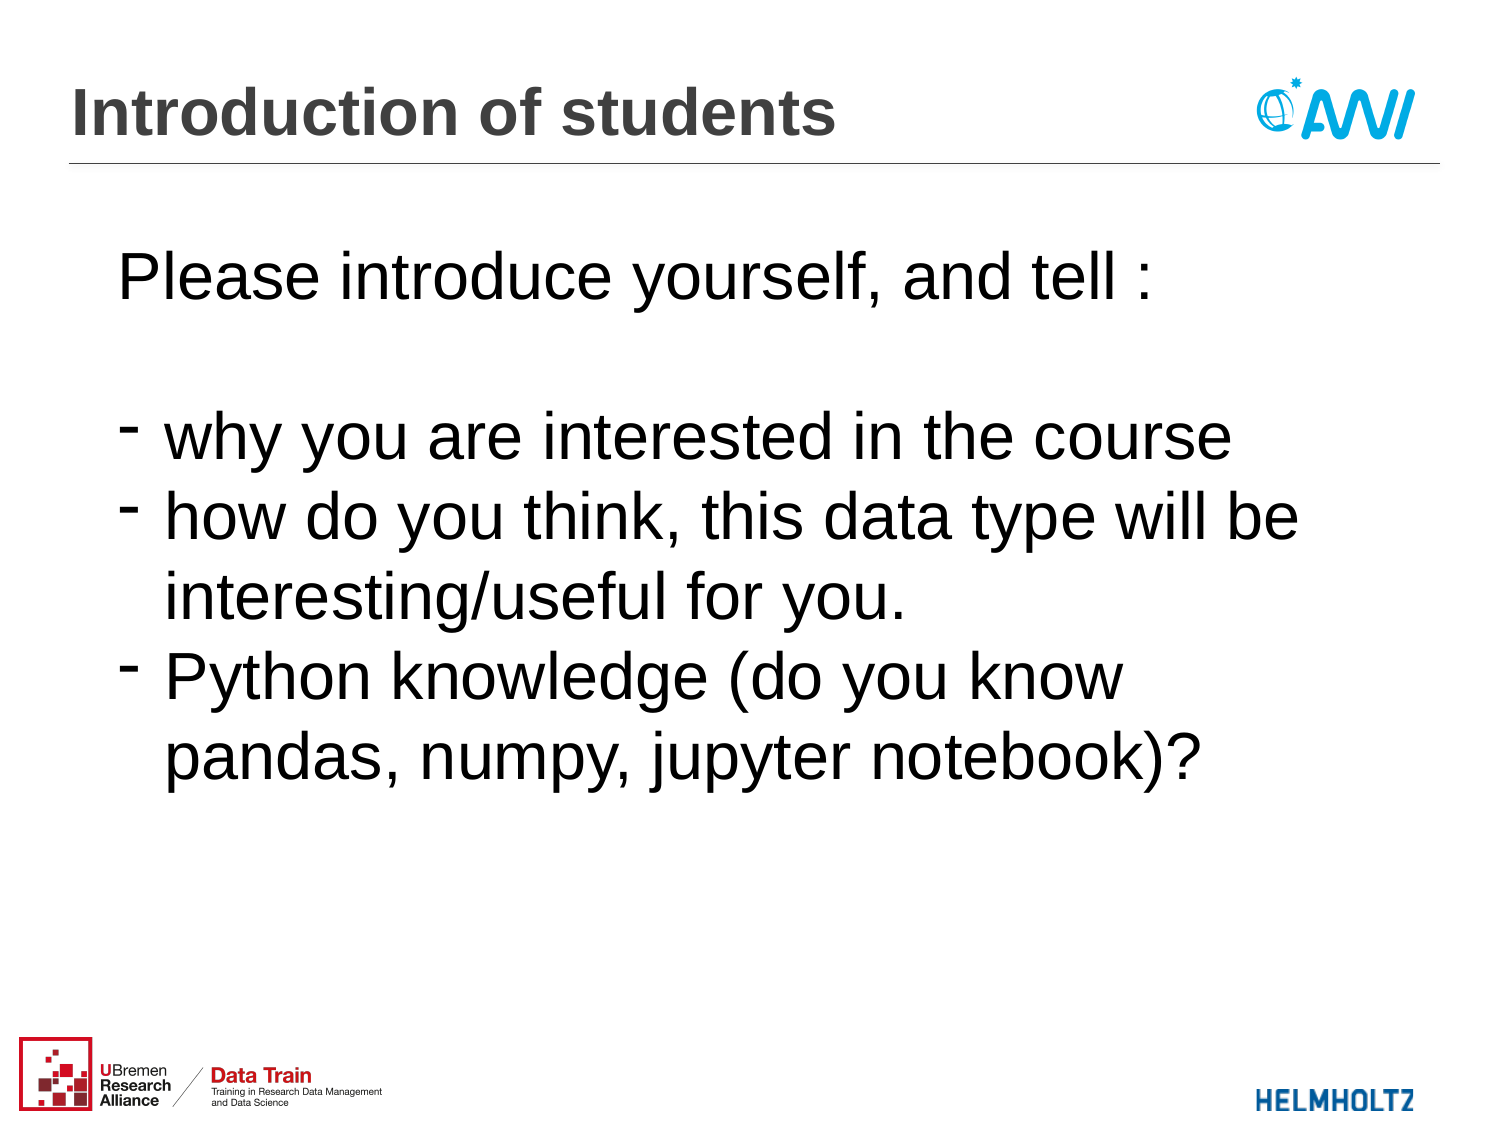

# Introduction of students
Please introduce yourself, and tell :

why you are interested in the course
how do you think, this data type will be interesting/useful for you.
Python knowledge (do you know pandas, numpy, jupyter notebook)?